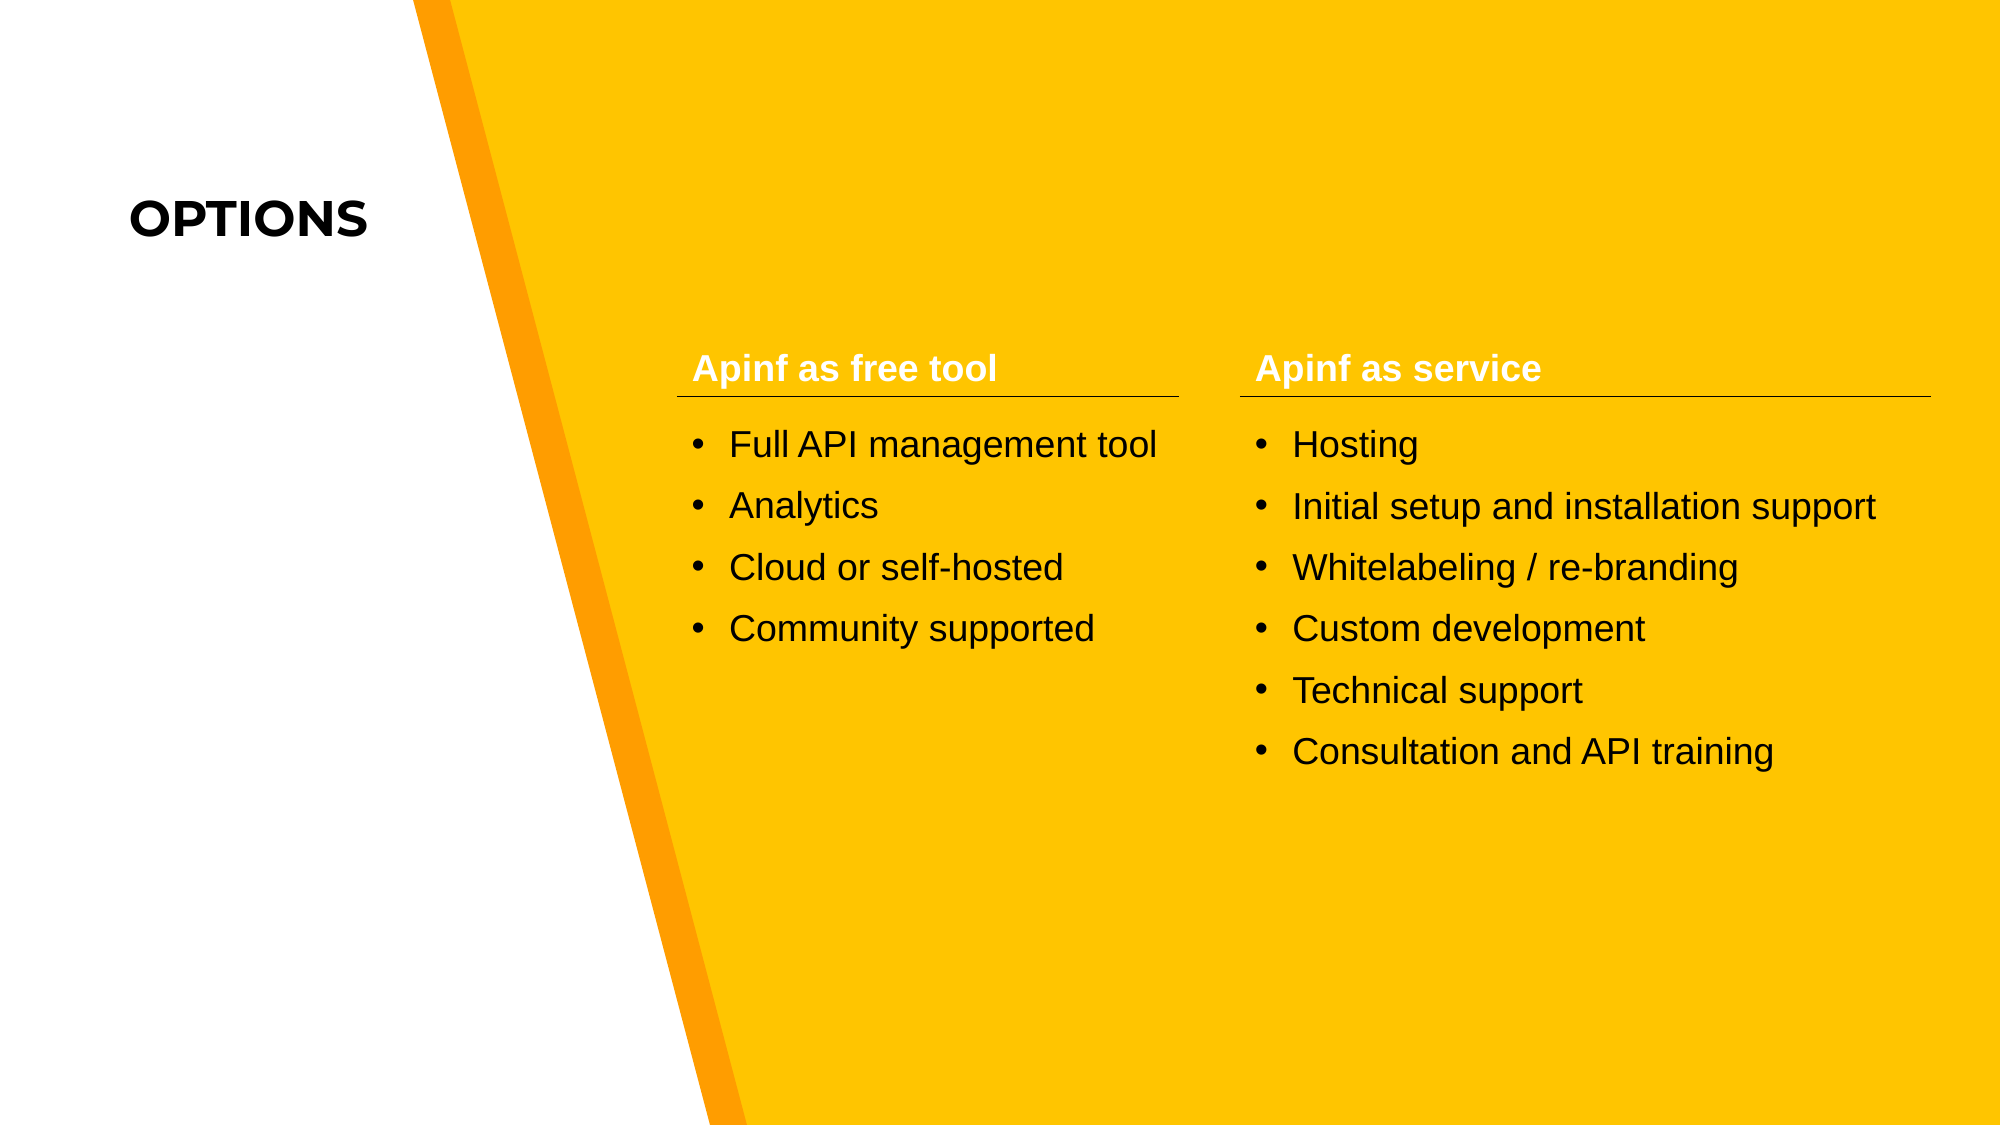

# OPTIONS
Apinf as free tool
Apinf as service
Full API management tool
Analytics
Cloud or self-hosted
Community supported
Hosting
Initial setup and installation support
Whitelabeling / re-branding
Custom development
Technical support
Consultation and API training